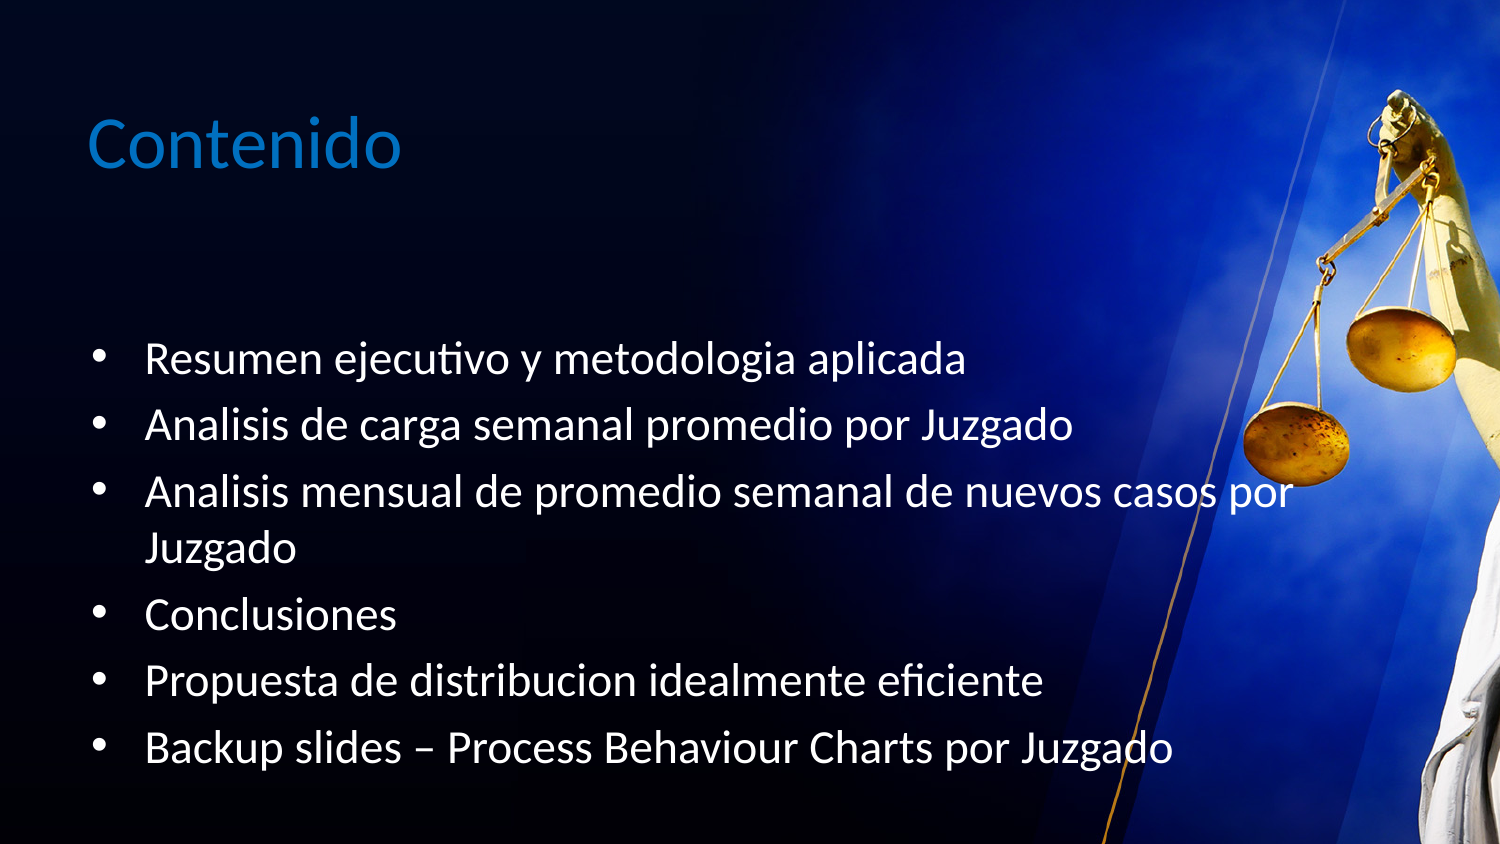

# Contenido
Resumen ejecutivo y metodologia aplicada
Analisis de carga semanal promedio por Juzgado
Analisis mensual de promedio semanal de nuevos casos por Juzgado
Conclusiones
Propuesta de distribucion idealmente eficiente
Backup slides – Process Behaviour Charts por Juzgado